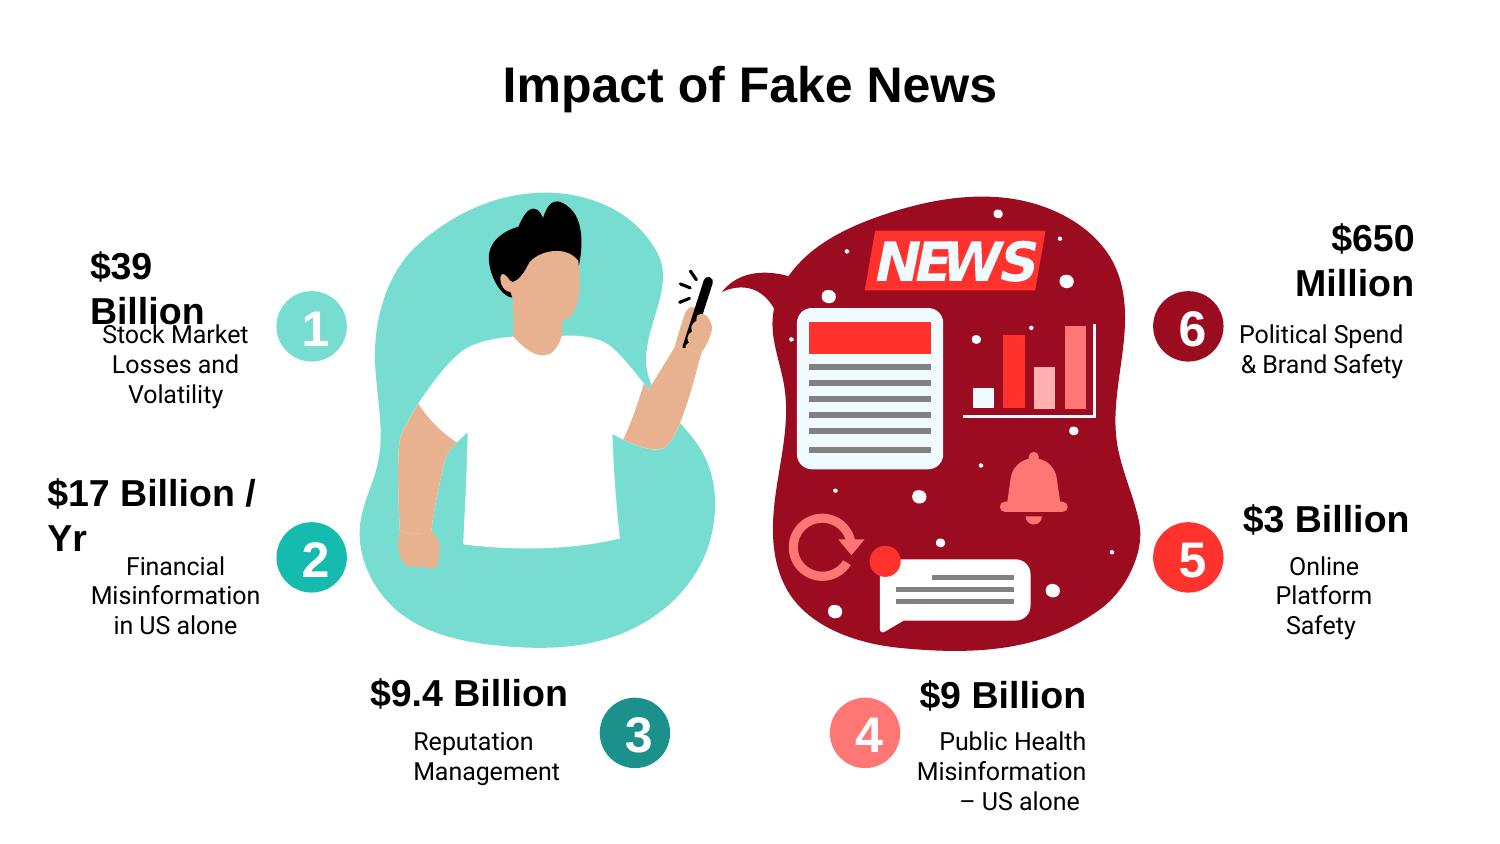

# Impact of Fake News

$650 Million
Political Spend
& Brand Safety
6
$39 Billion
Stock Market Losses and Volatility
1
$17 Billion / Yr
Financial Misinformation in US alone
2
$3 Billion
Online Platform Safety
5
$9.4 Billion
Reputation Management
3
$9 Billion
Public Health Misinformation – US alone
4